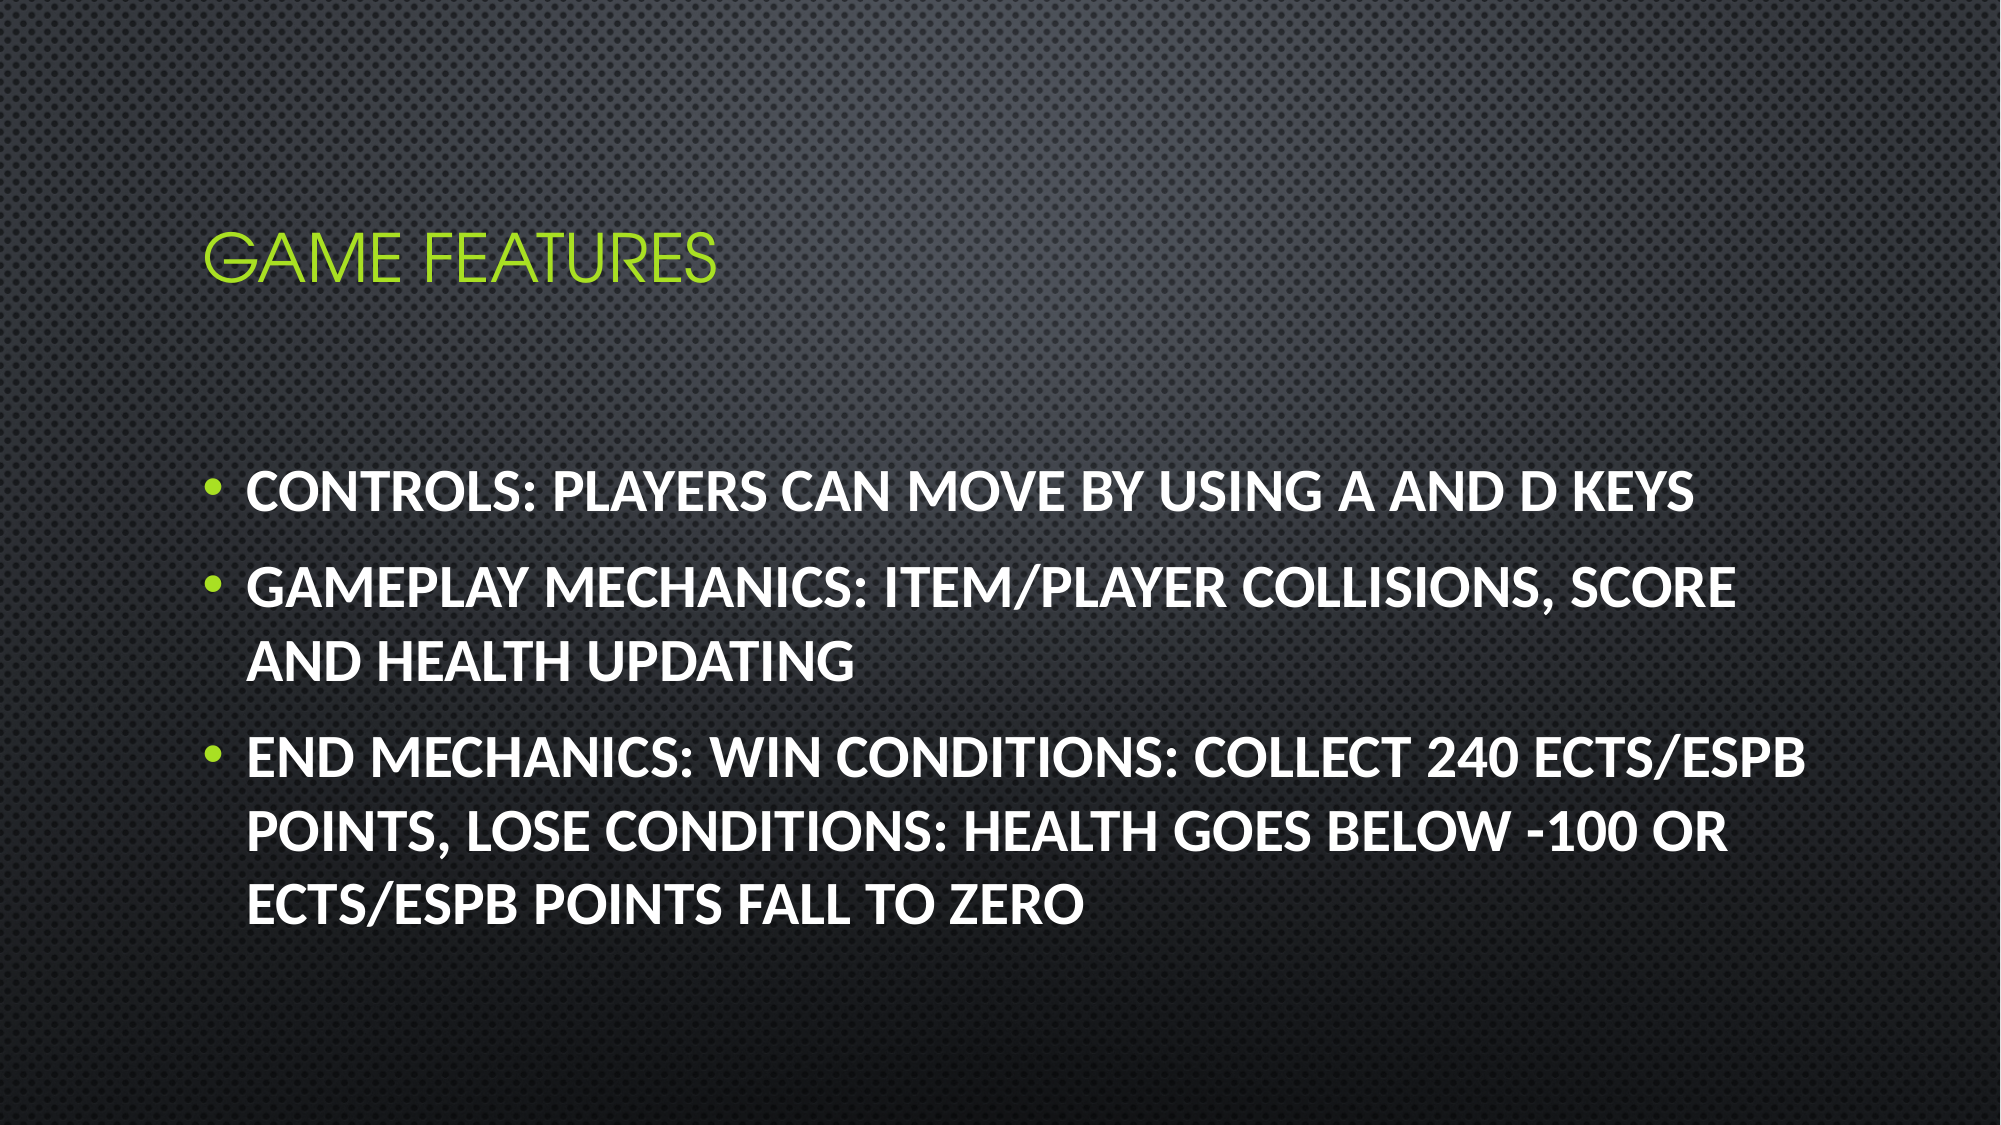

# Game features
Controls: Players can move by using A and D keys
Gameplay mechanics: item/player collisions, score and health updating
End mechanics: win conditions: collect 240 ects/espb points, lose conditions: health goes below -100 or ects/espb points fall to zero